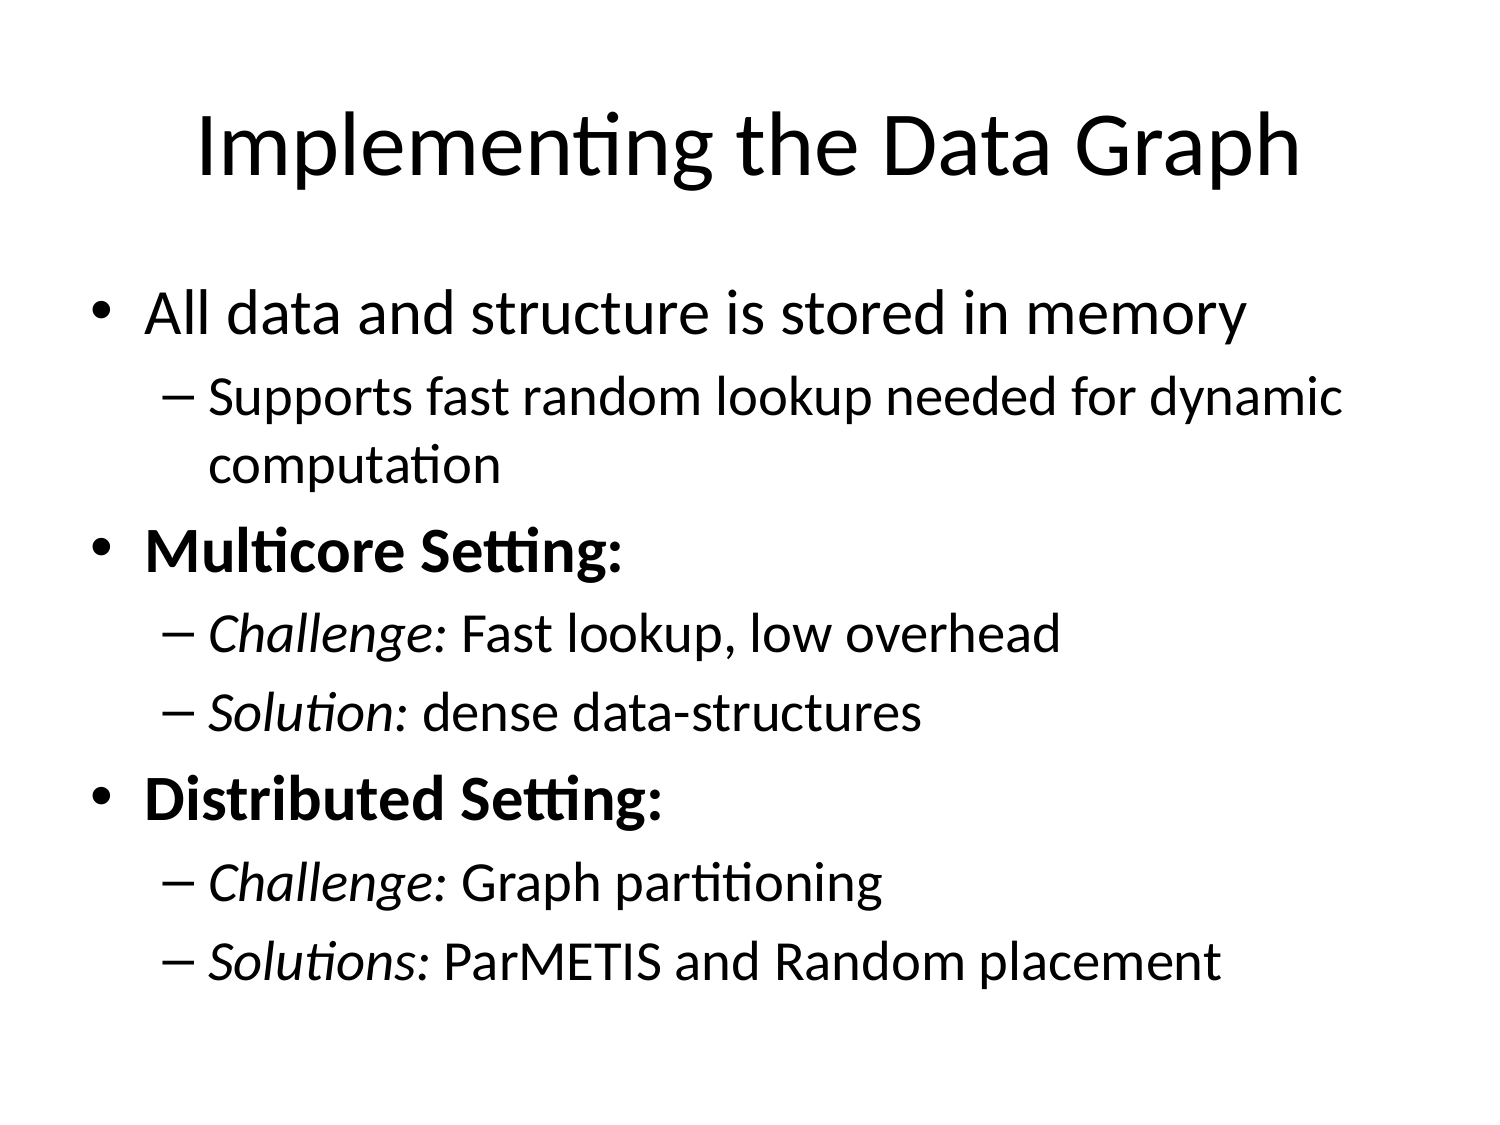

# Implementing the Data Graph
All data and structure is stored in memory
Supports fast random lookup needed for dynamic computation
Multicore Setting:
Challenge: Fast lookup, low overhead
Solution: dense data-structures
Distributed Setting:
Challenge: Graph partitioning
Solutions: ParMETIS and Random placement